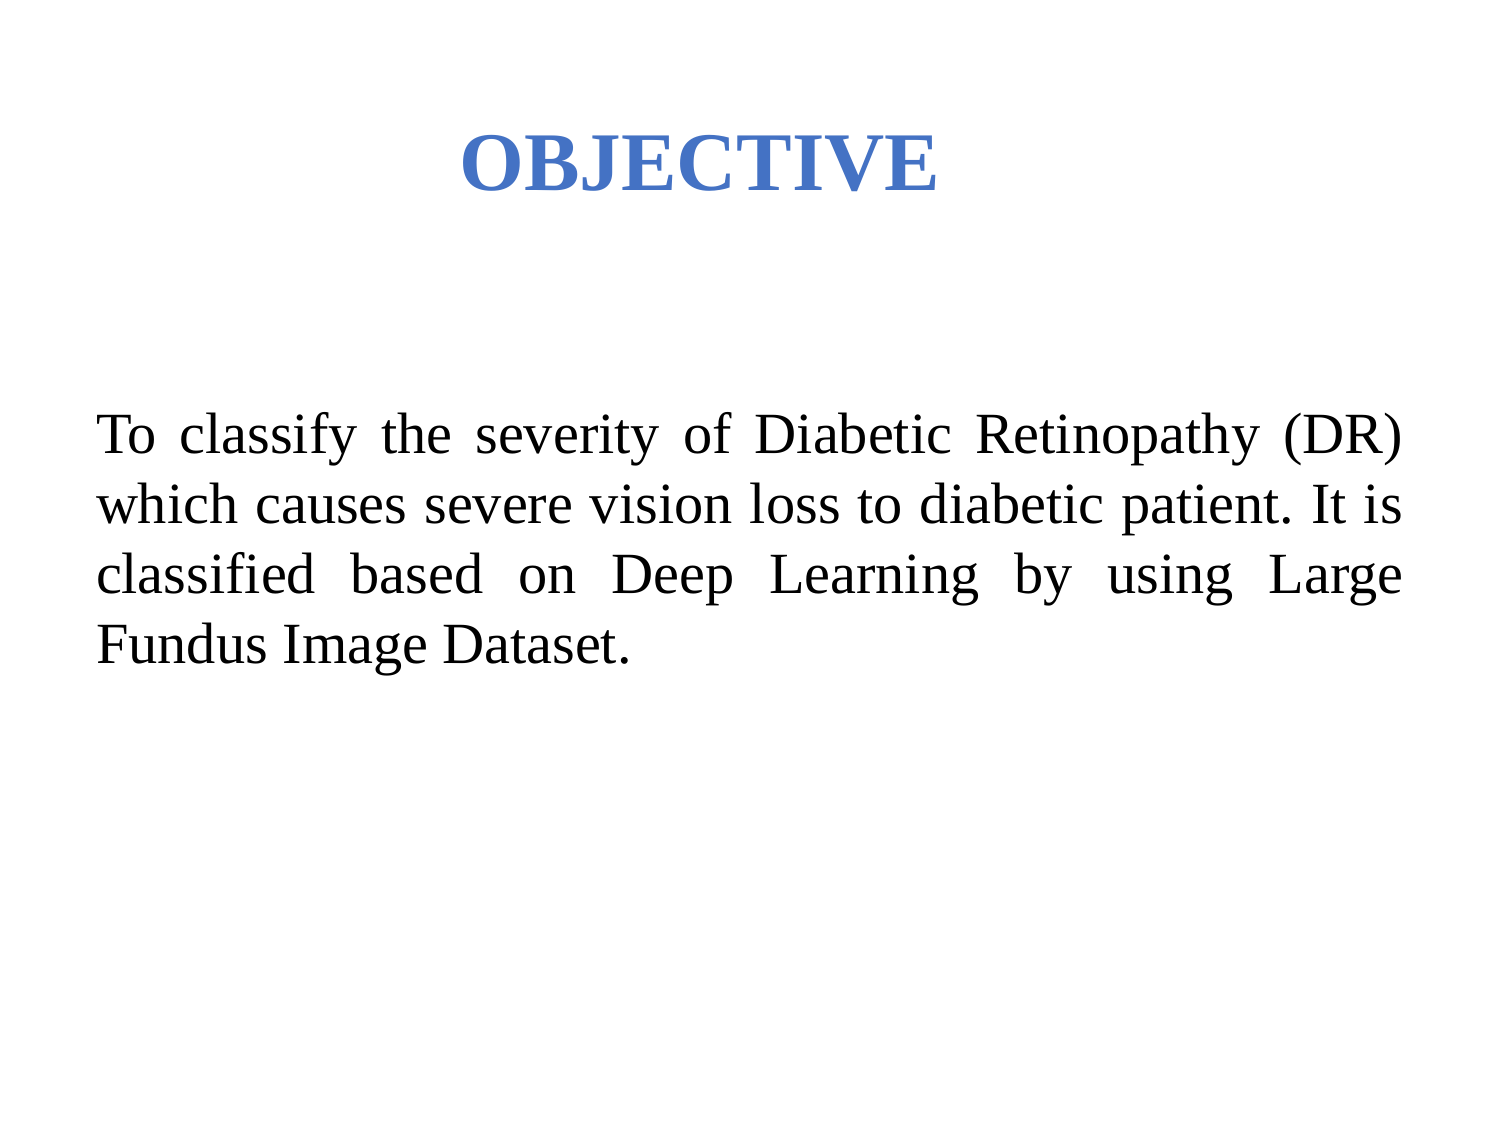

OBJECTIVE
To classify the severity of Diabetic Retinopathy (DR) which causes severe vision loss to diabetic patient. It is classified based on Deep Learning by using Large Fundus Image Dataset.